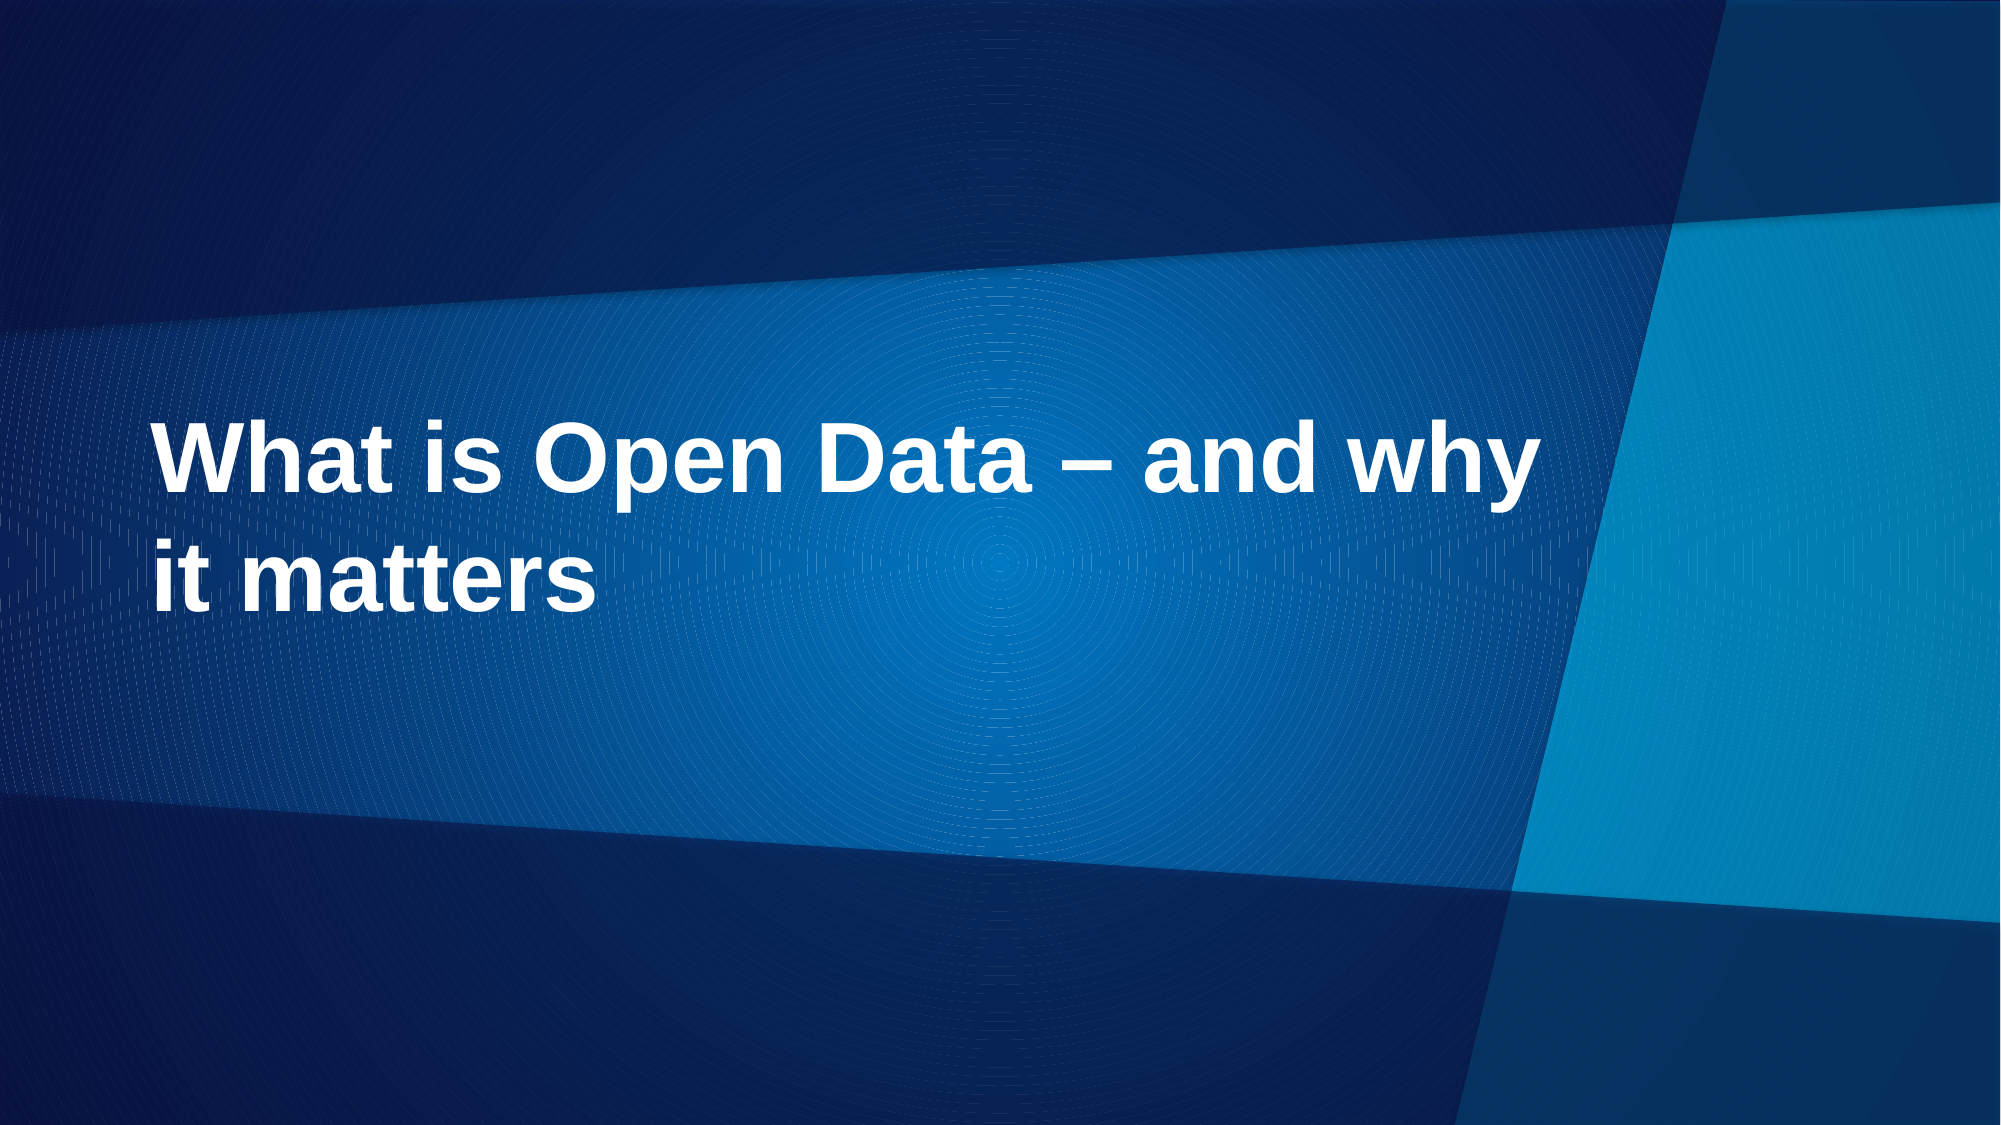

# What is Open Data – and why it matters